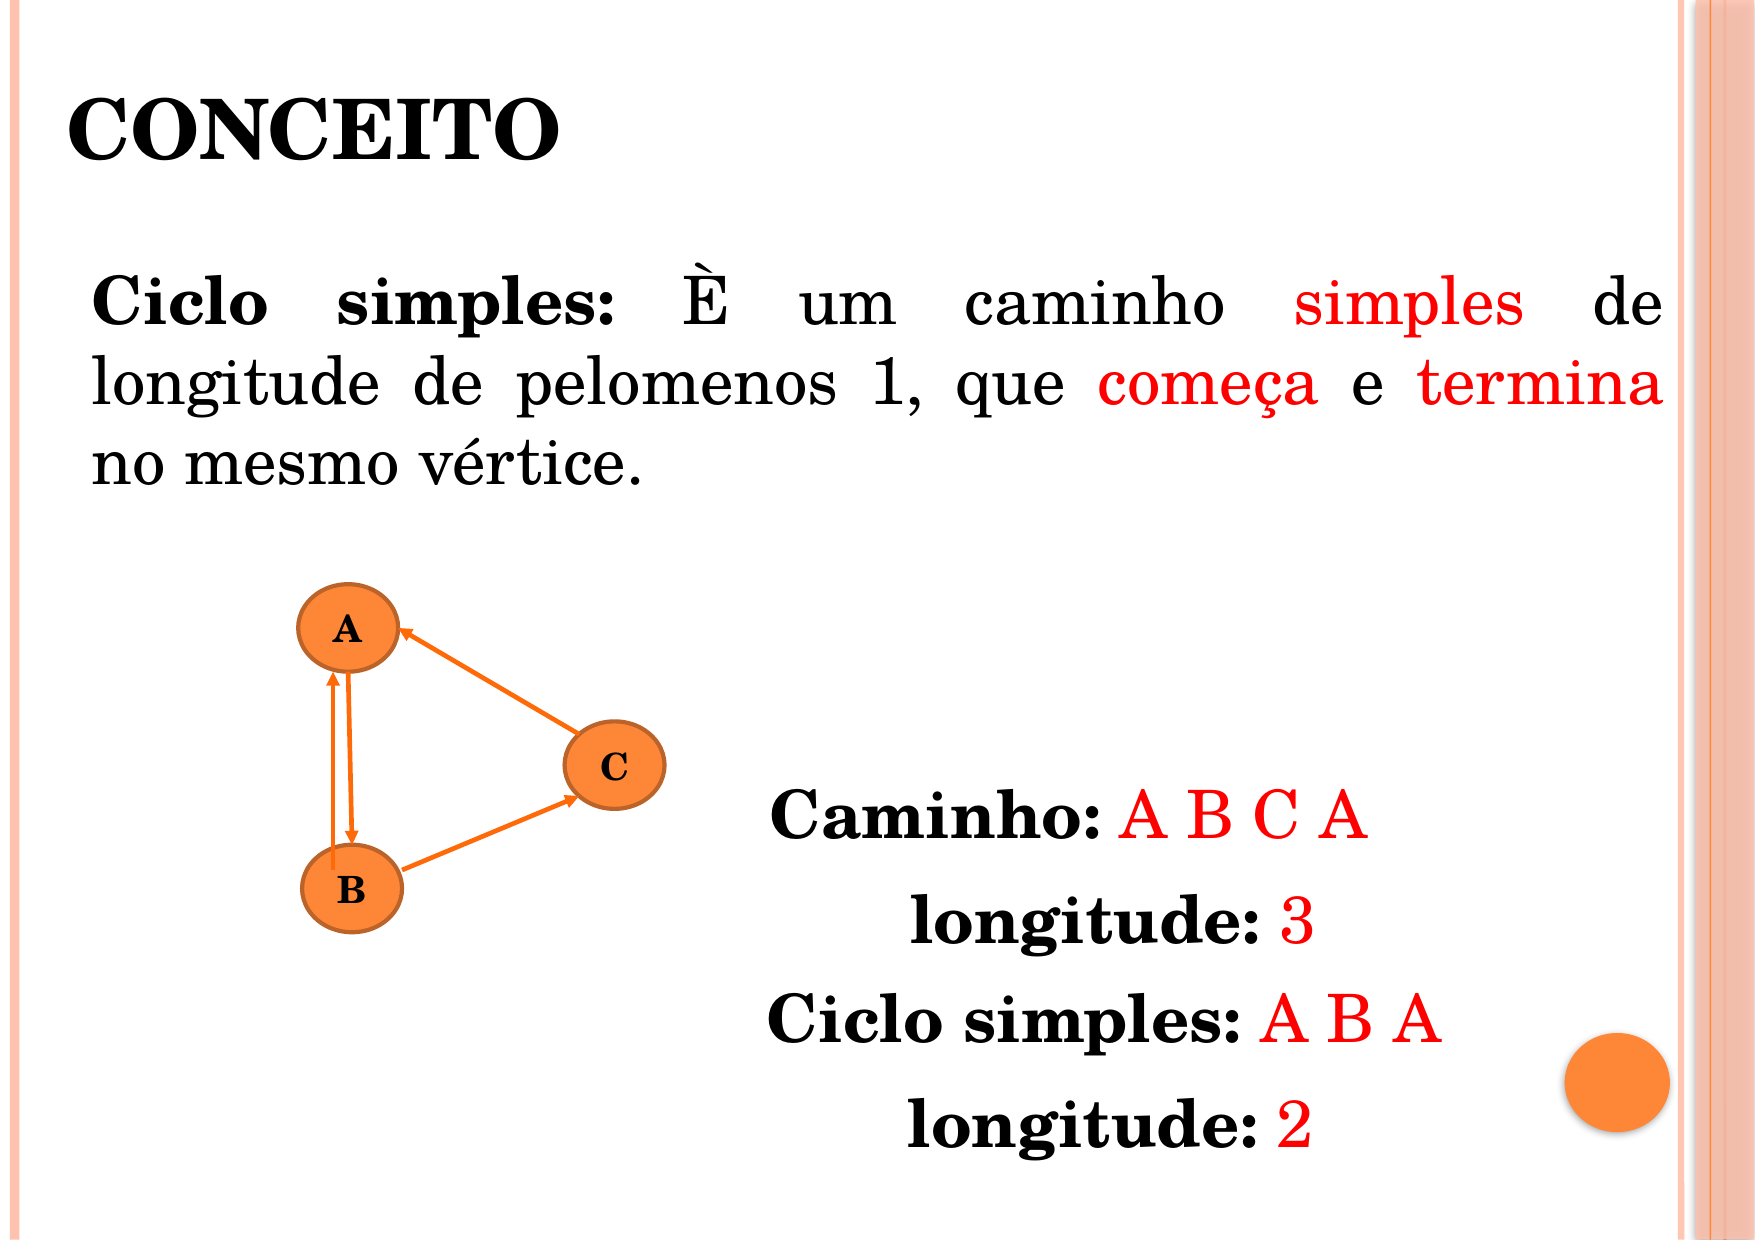

# Conceito
Ciclo simples: È um caminho simples de longitude de pelomenos 1, que começa e termina no mesmo vértice.
A
C
Caminho: A B C A
B
longitude: 3
Ciclo simples: A B A
longitude: 2